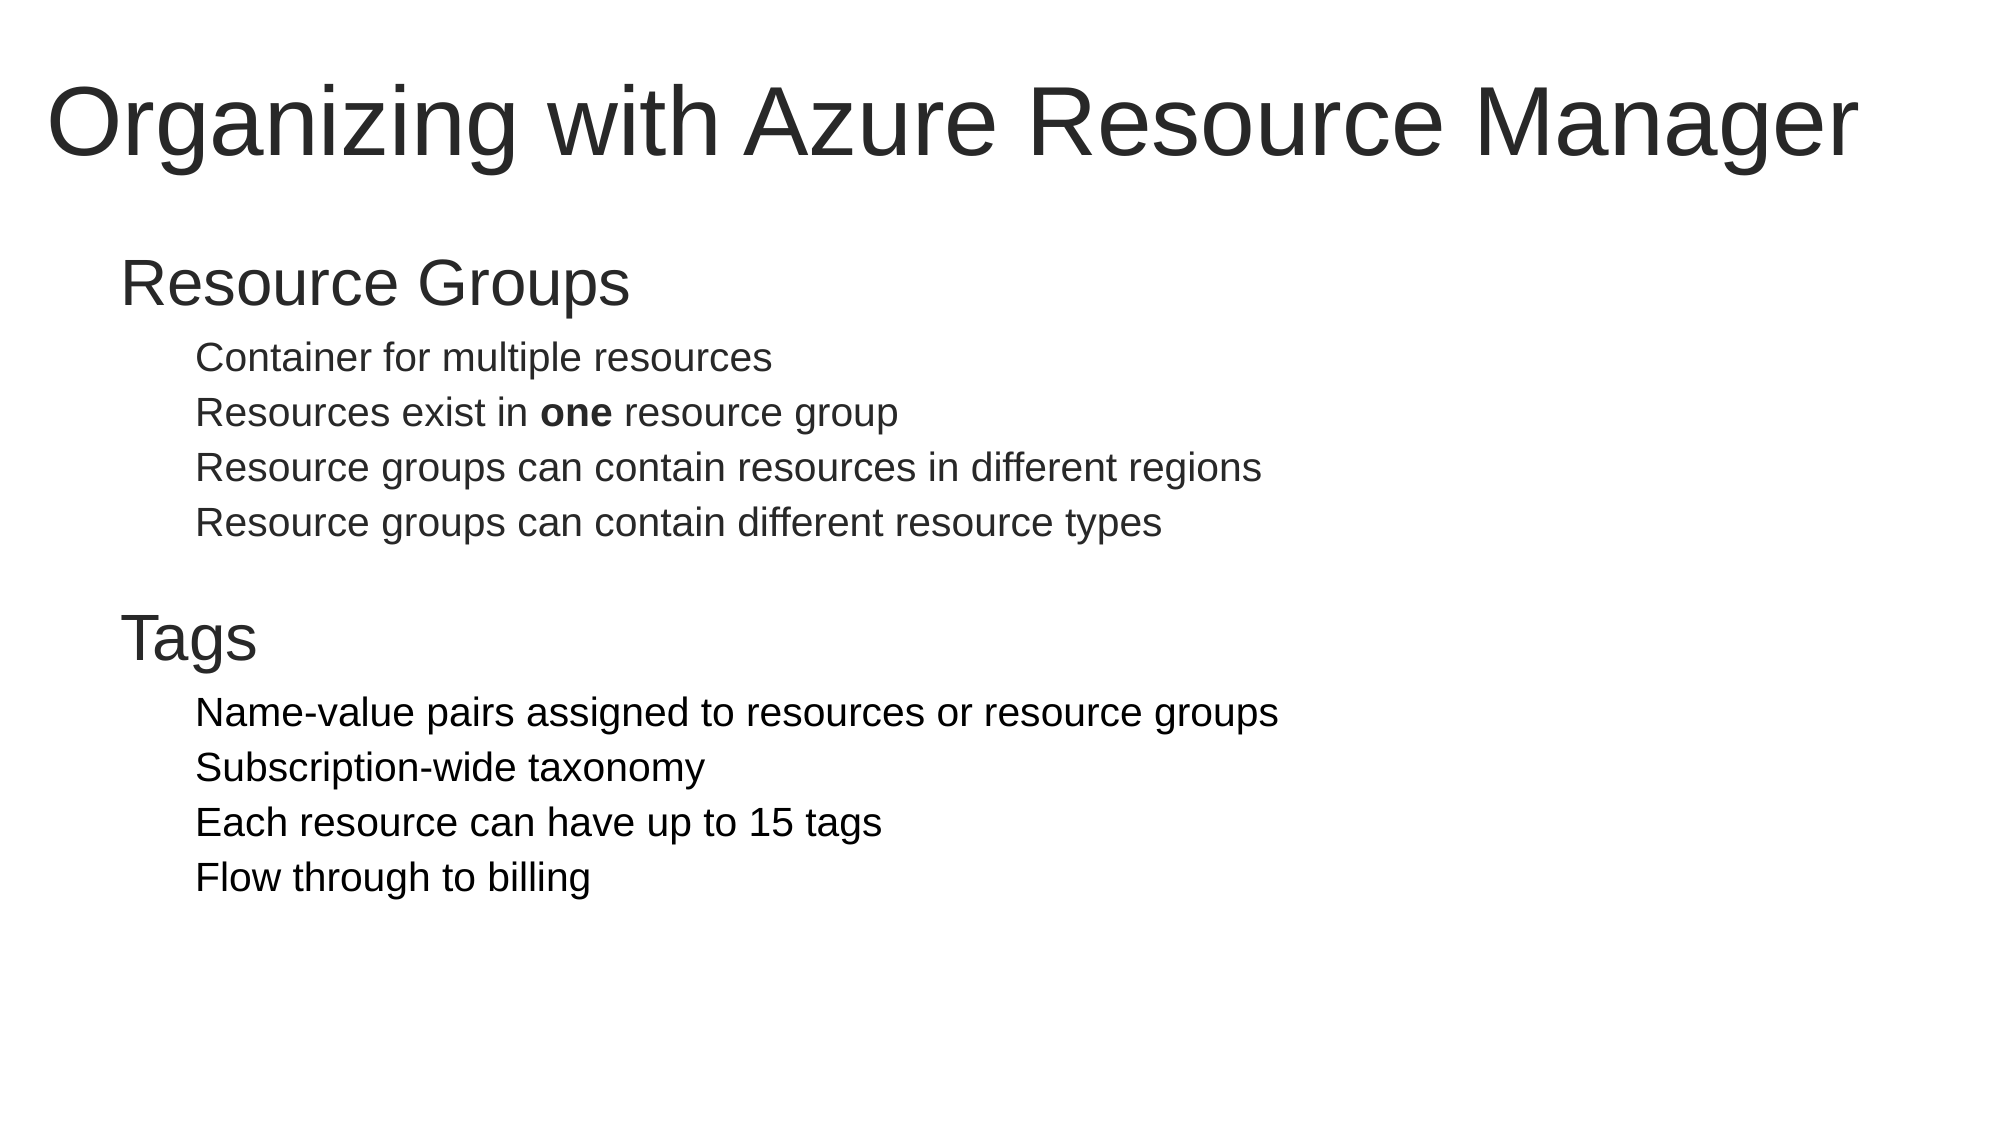

Organizing with Azure Resource Manager
Resource Groups
Container for multiple resources
Resources exist in one resource group
Resource groups can contain resources in different regions
Resource groups can contain different resource types

Tags
Name-value pairs assigned to resources or resource groups
Subscription-wide taxonomy
Each resource can have up to 15 tags
Flow through to billing